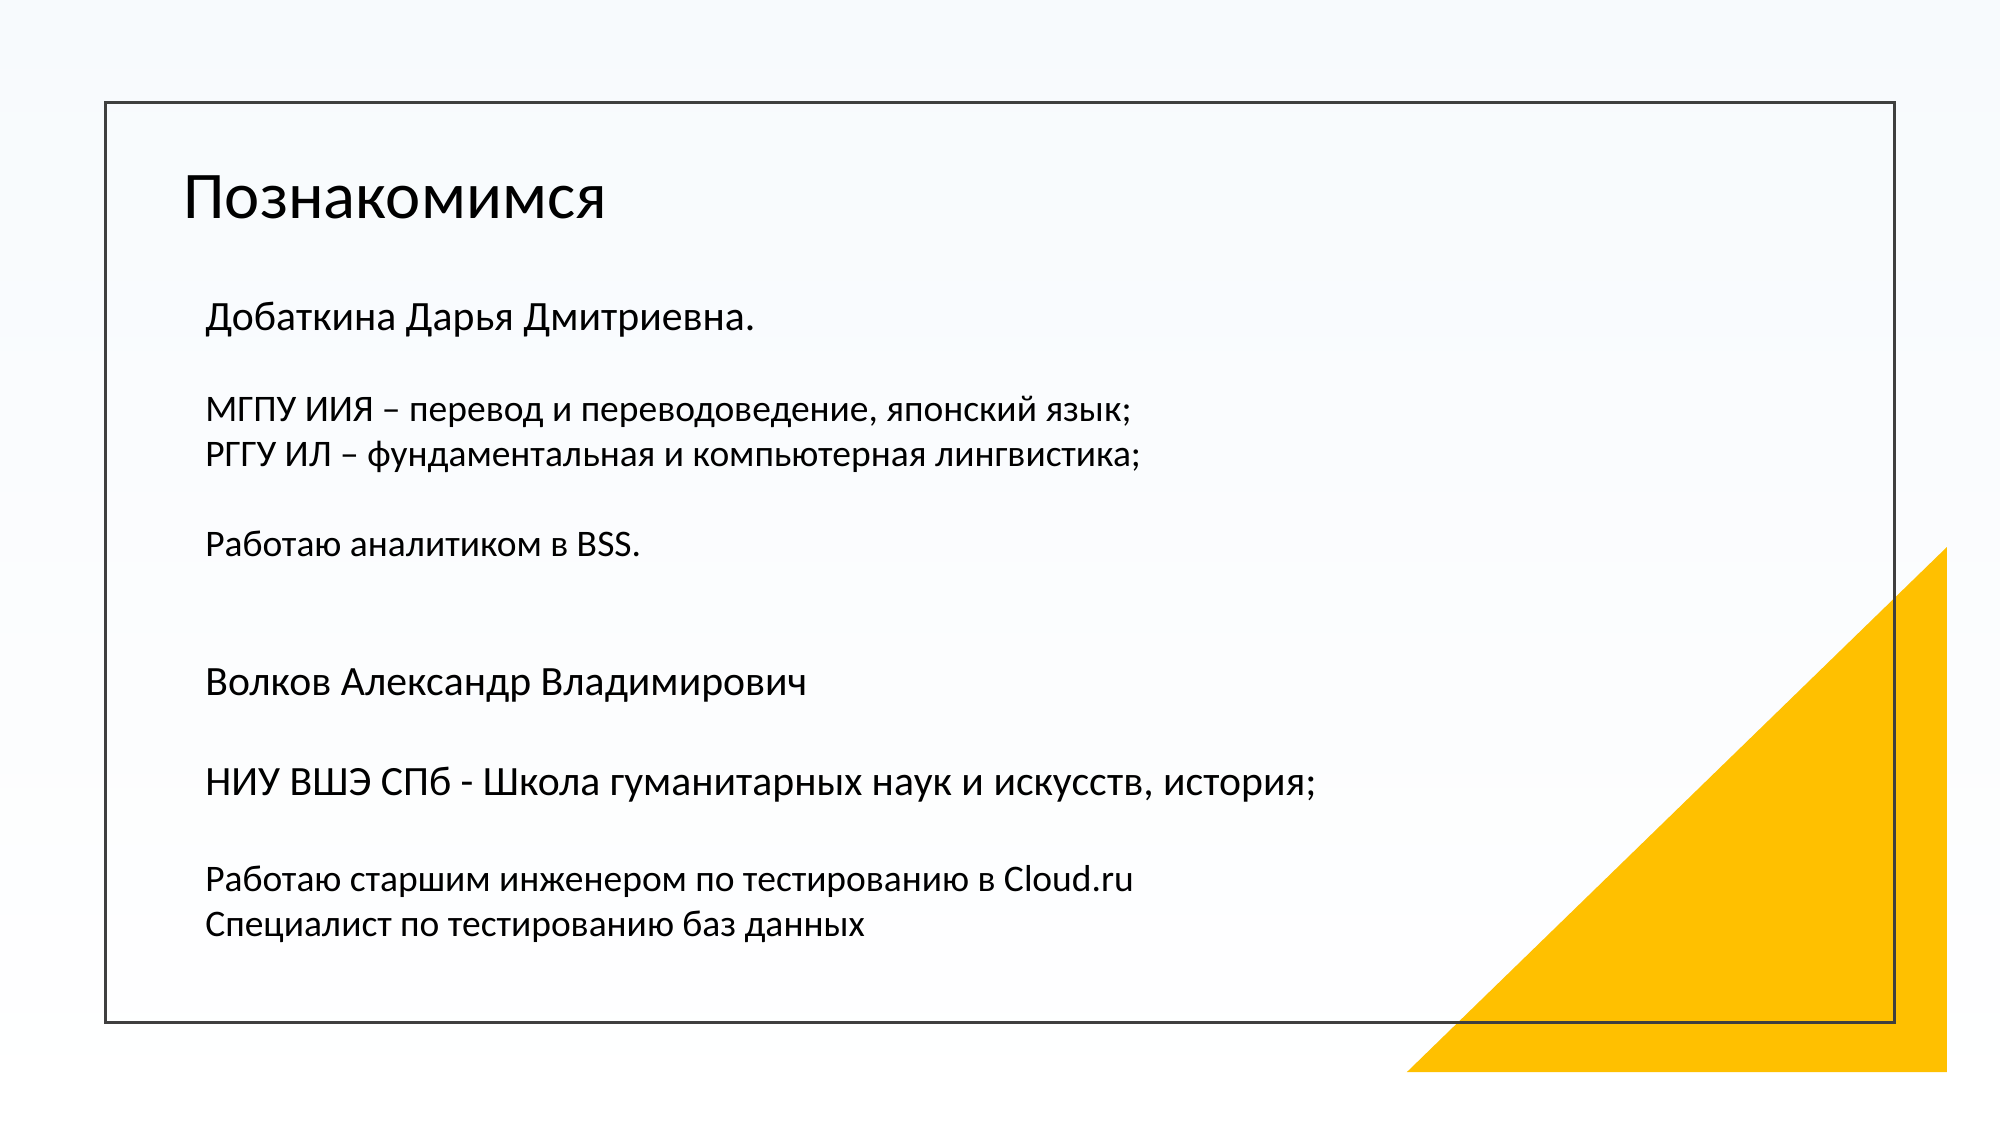

Познакомимся
Добаткина Дарья Дмитриевна.

МГПУ ИИЯ – перевод и переводоведение, японский язык;
РГГУ ИЛ – фундаментальная и компьютерная лингвистика;

Работаю аналитиком в BSS.

Волков Александр Владимирович

НИУ ВШЭ СПб - Школа гуманитарных наук и искусств, история;

Работаю старшим инженером по тестированию в Cloud.ru
Специалист по тестированию баз данных